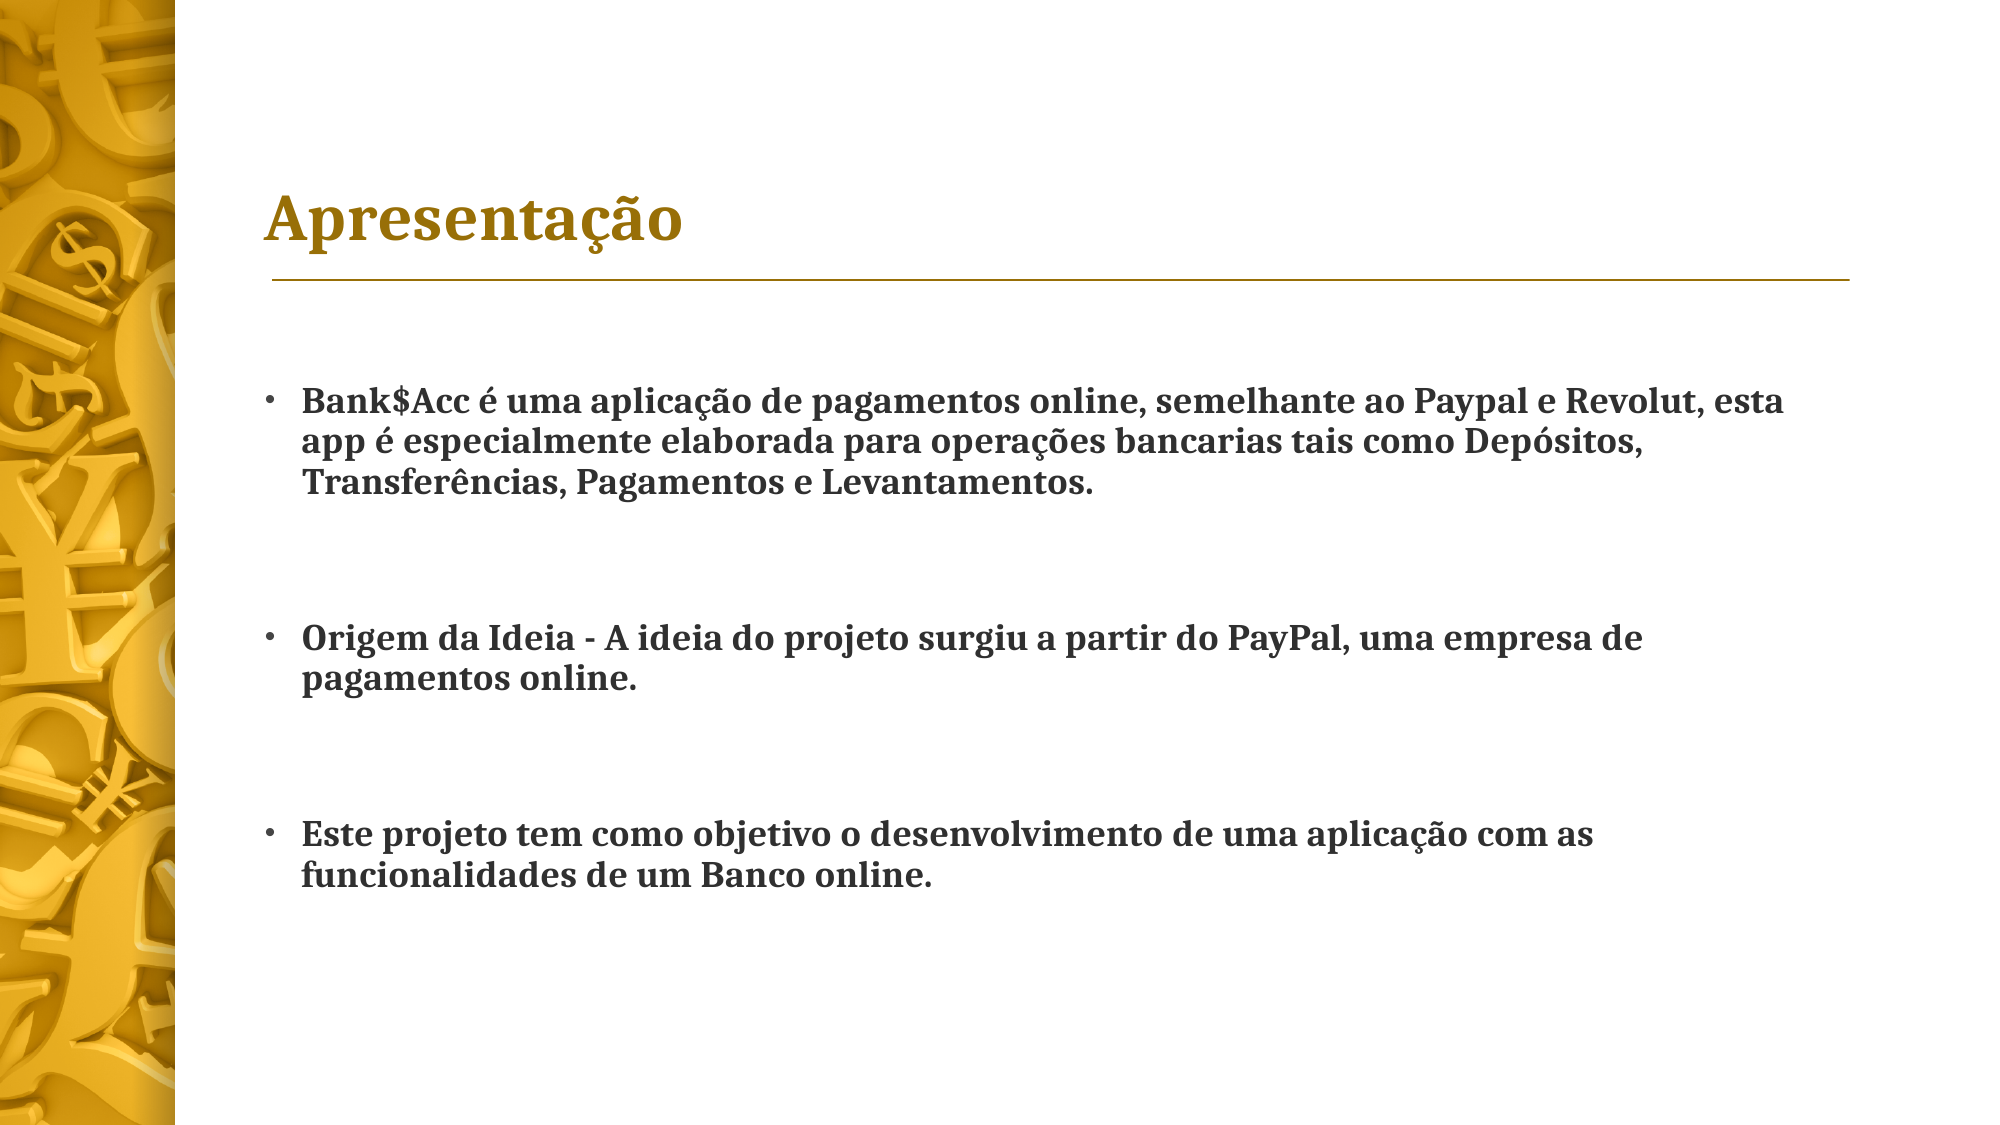

# Apresentação
Bank$Acc é uma aplicação de pagamentos online, semelhante ao Paypal e Revolut, esta app é especialmente elaborada para operações bancarias tais como Depósitos, Transferências, Pagamentos e Levantamentos.

Origem da Ideia - A ideia do projeto surgiu a partir do PayPal, uma empresa de pagamentos online.

Este projeto tem como objetivo o desenvolvimento de uma aplicação com as funcionalidades de um Banco online.